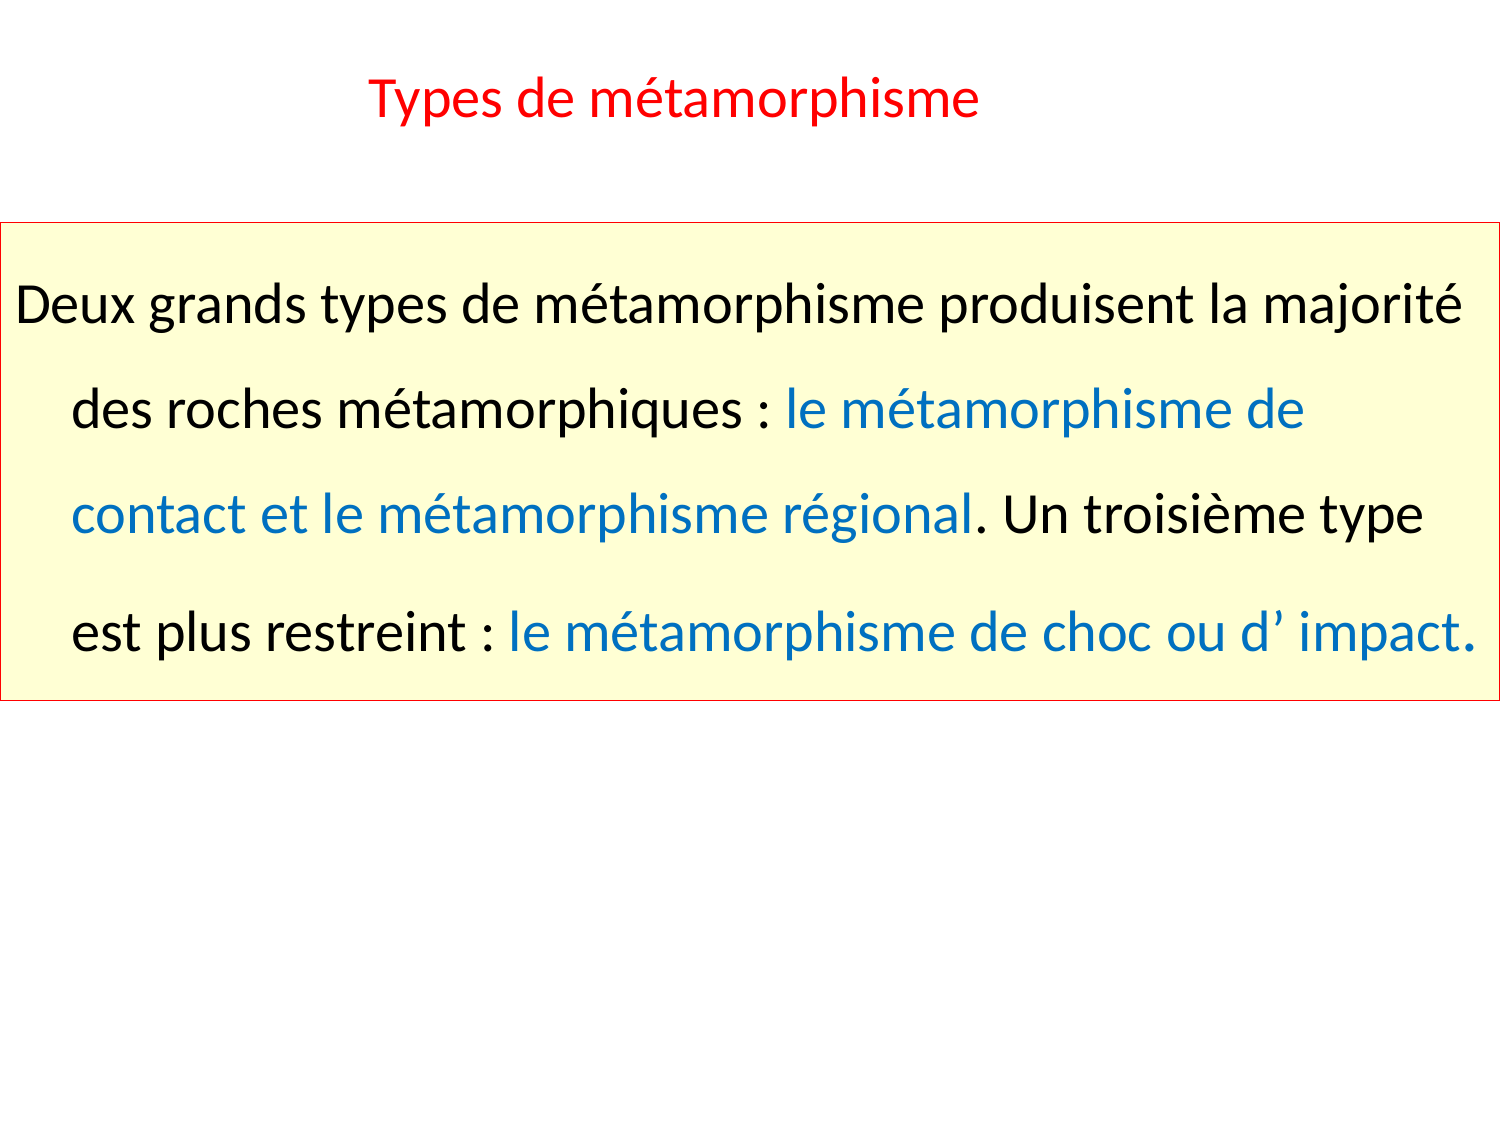

Types de métamorphisme
Deux grands types de métamorphisme produisent la majorité des roches métamorphiques : le métamorphisme de contact et le métamorphisme régional. Un troisième type est plus restreint : le métamorphisme de choc ou d’ impact.